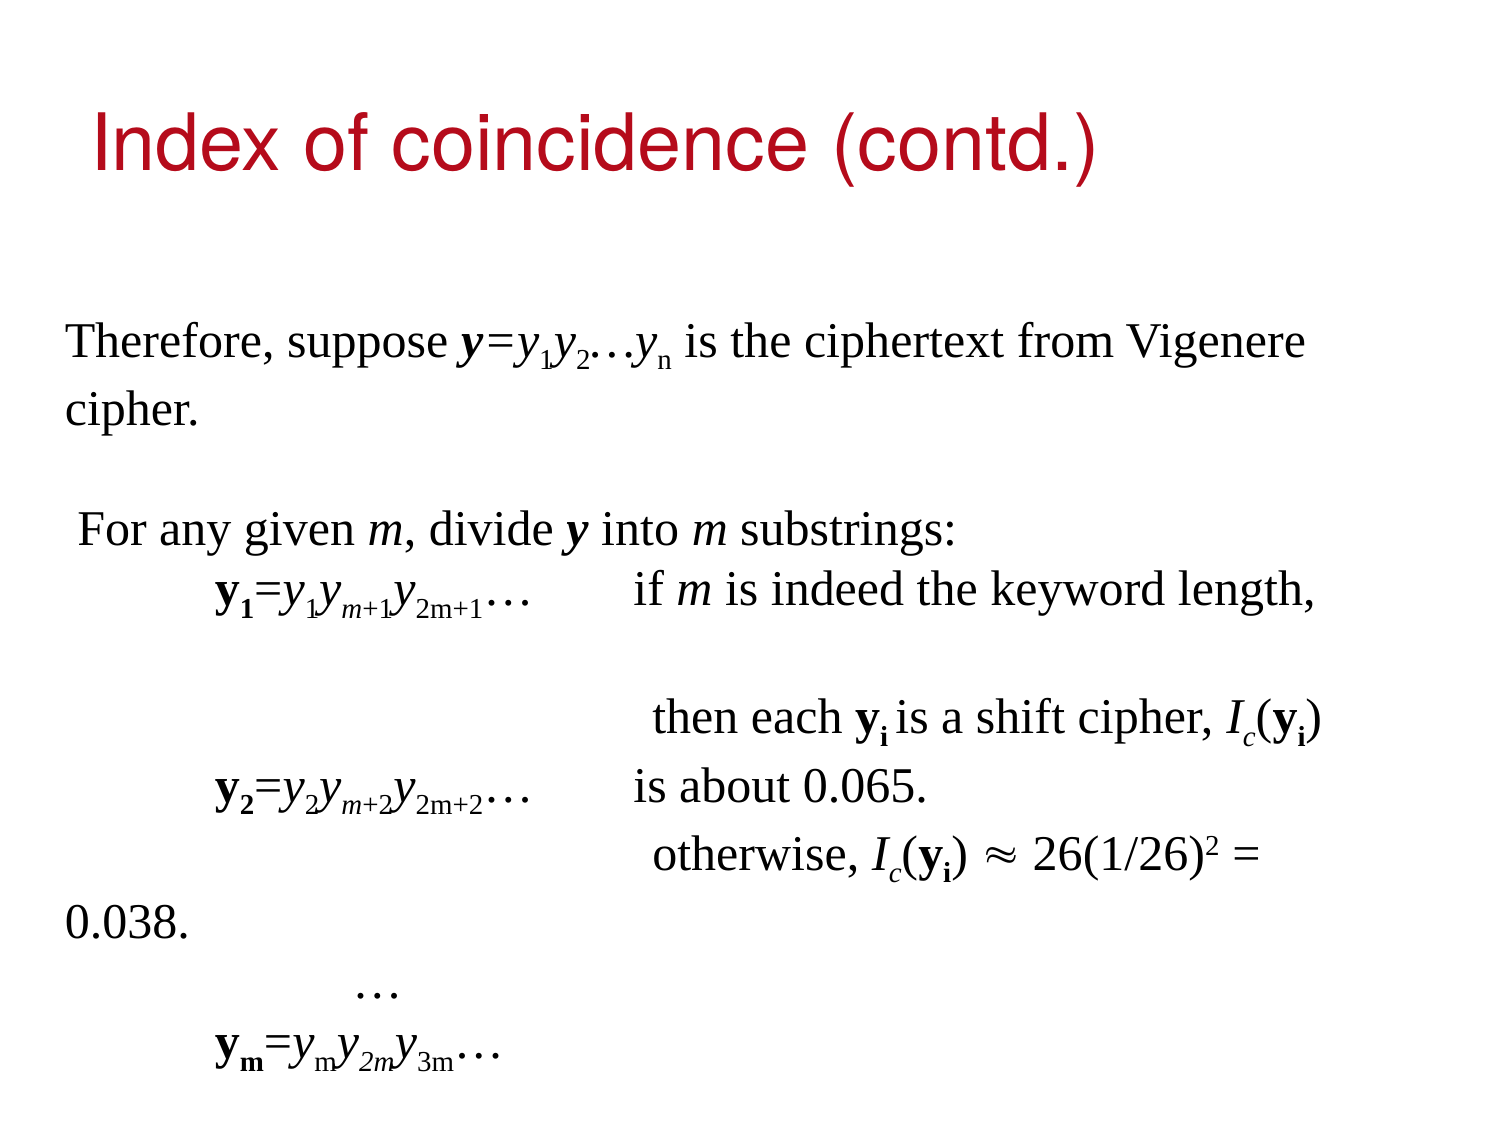

# Index of coincidence (contd.)
Therefore, suppose y=y1y2…yn is the ciphertext from Vigenere cipher.

 For any given m, divide y into m substrings:
	y1=y1ym+1y2m+1…        if m is indeed the keyword length,
                                               then each yi is a shift cipher, Ic(yi)
	y2=y2ym+2y2m+2…        is about 0.065.
                                               otherwise, Ic(yi) ≈ 26(1/26)2 = 0.038.
	           …
	ym=ymy2my3m…